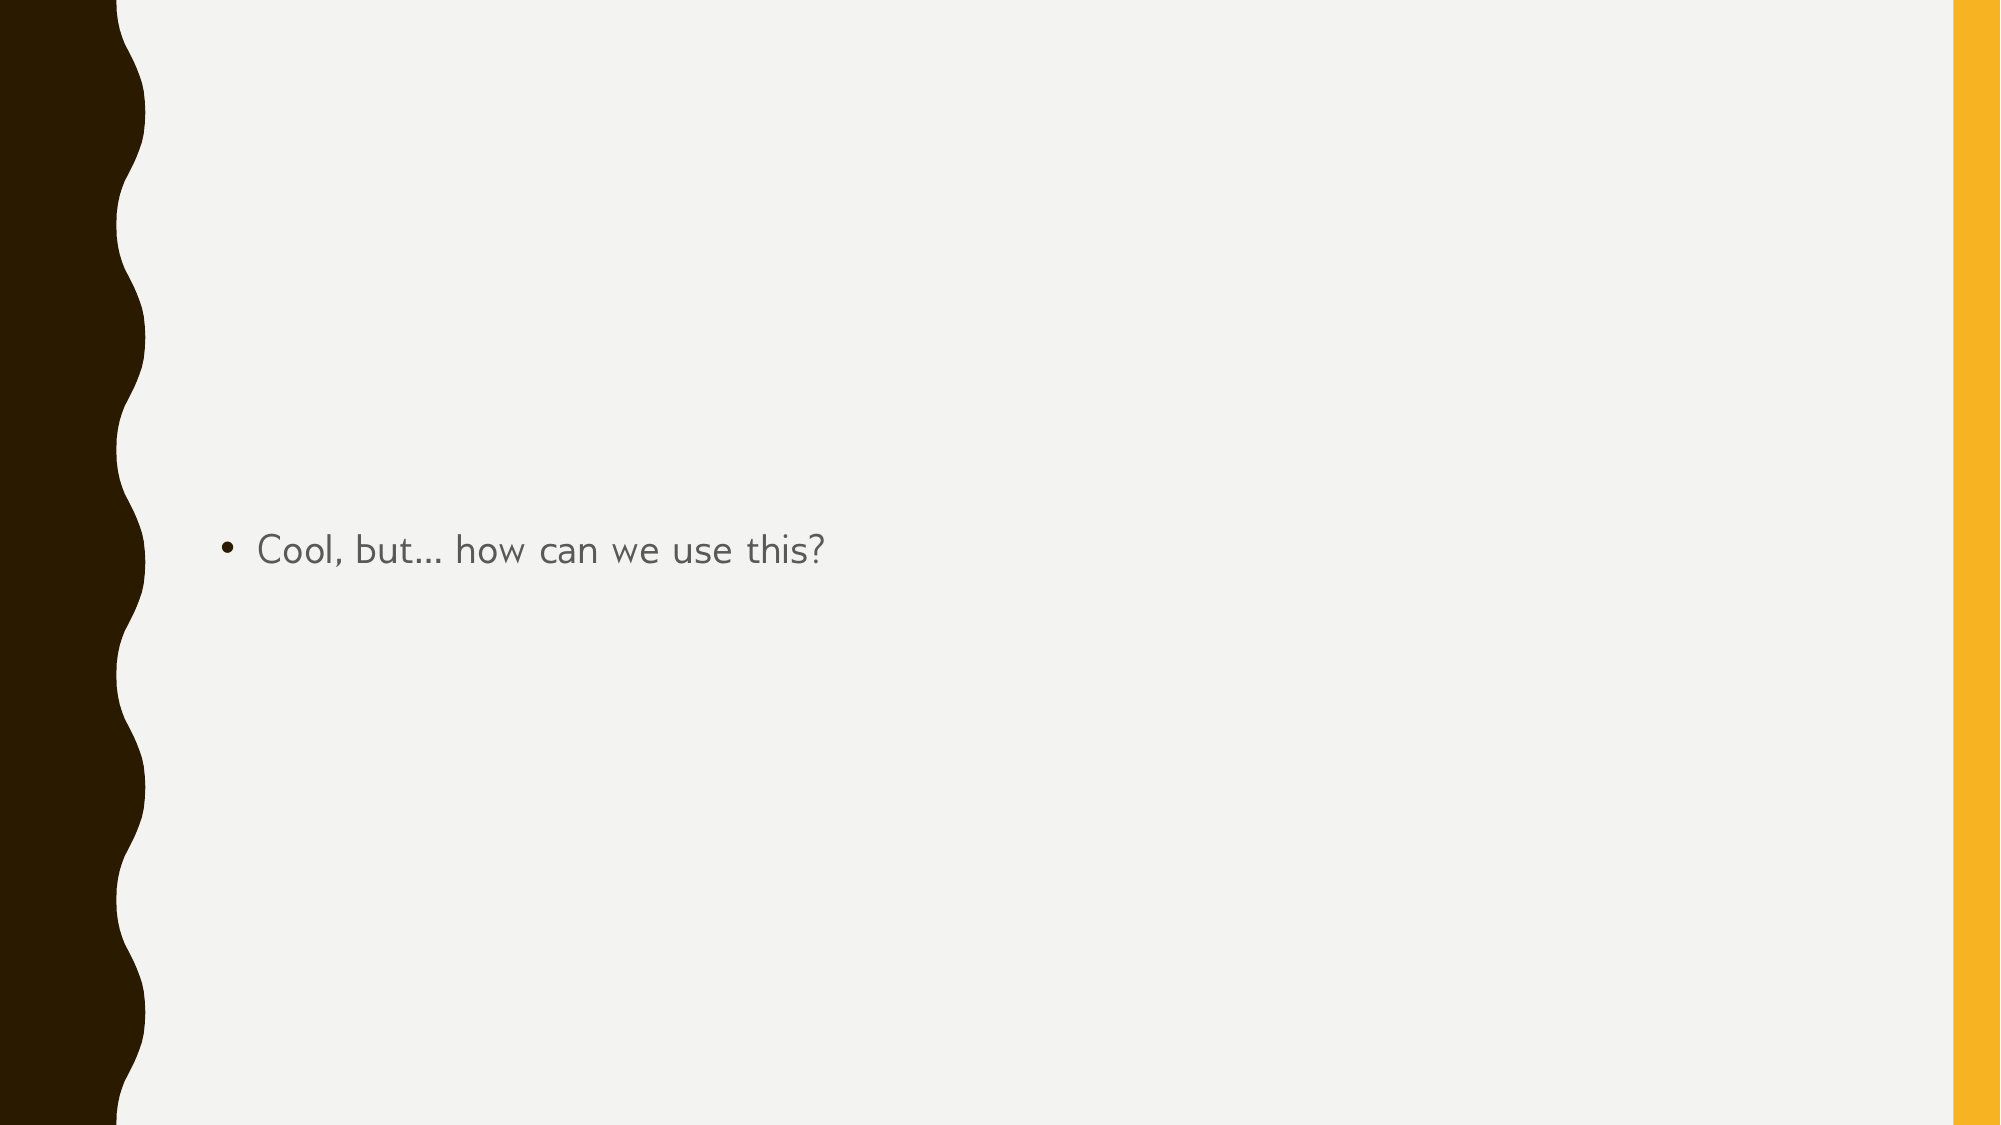

#

Cool, but… how can we use this?